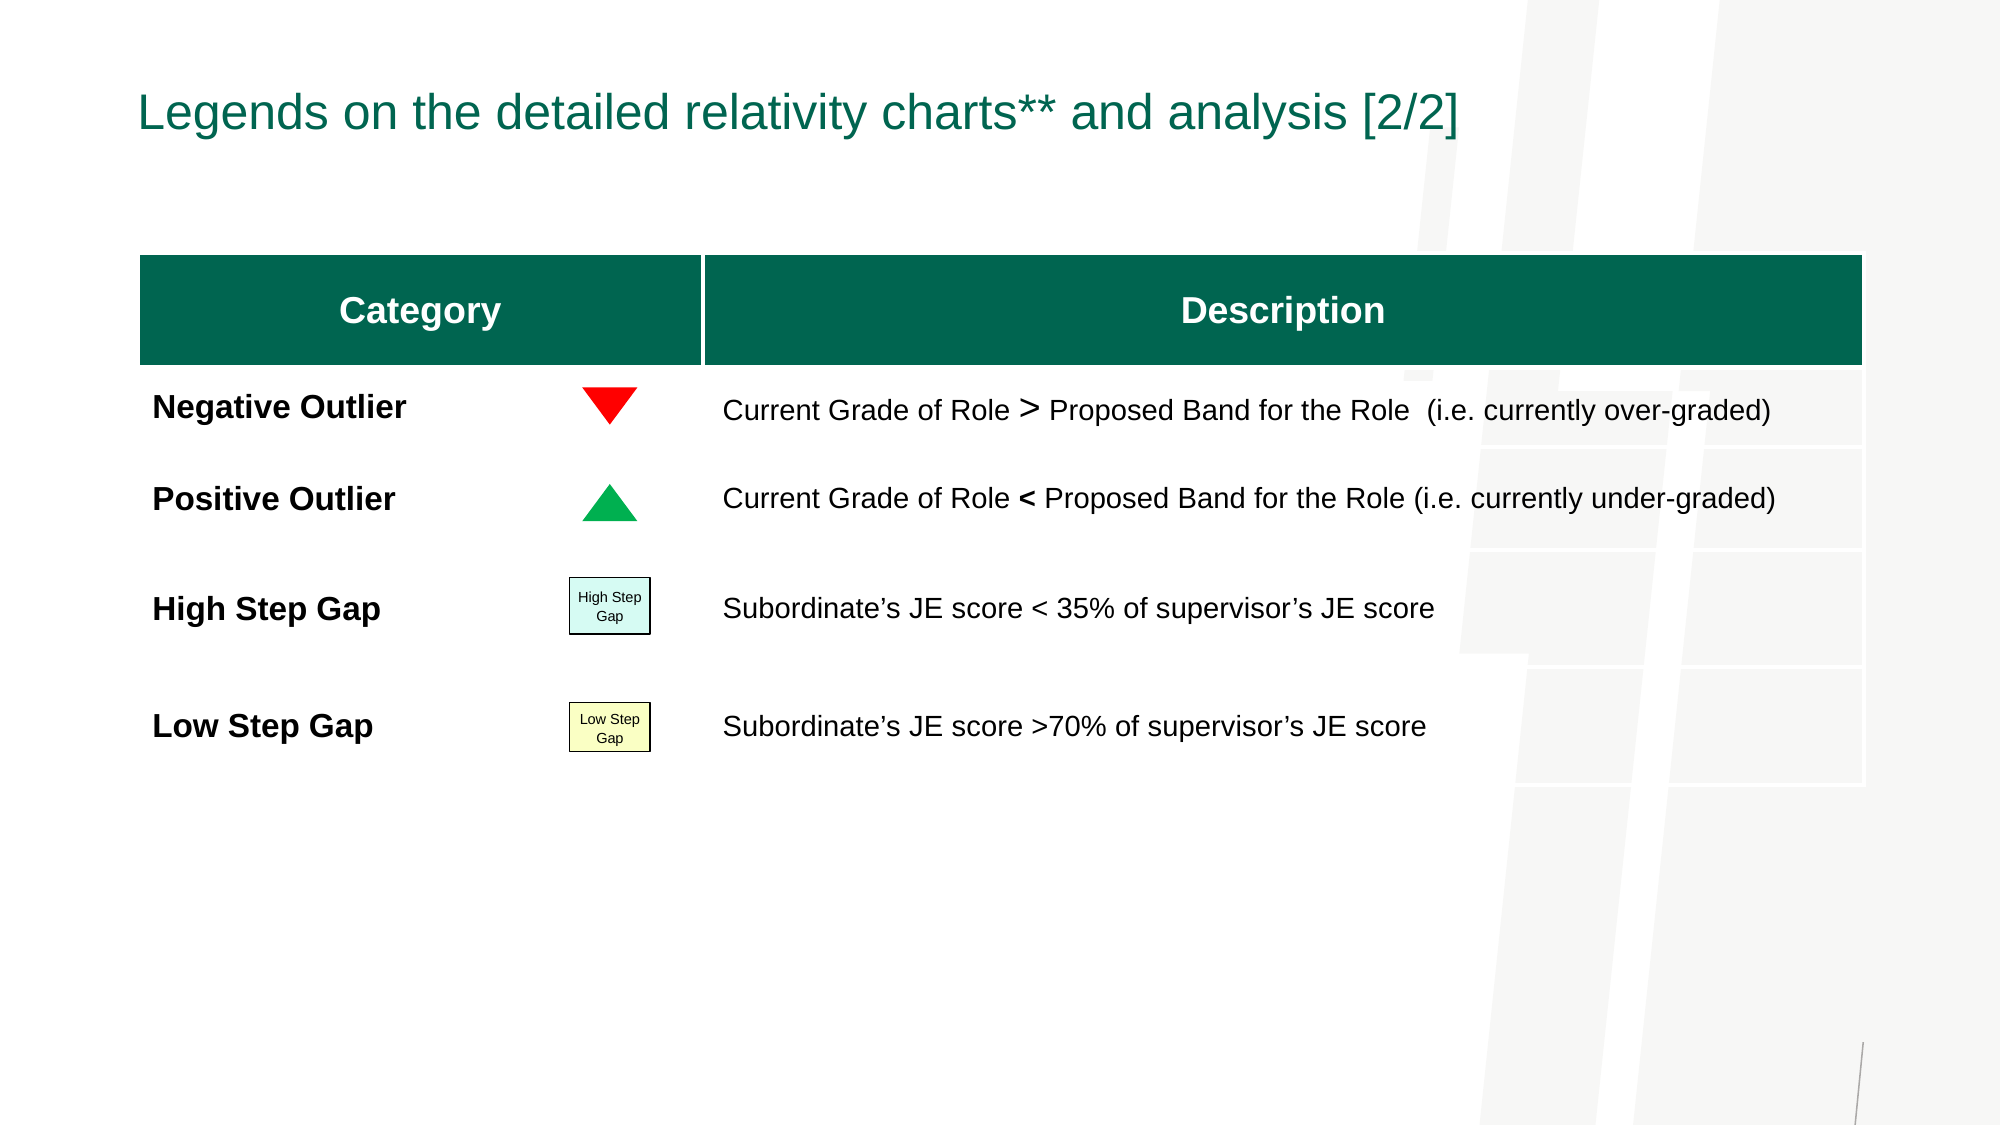

# Legends on the detailed relativity charts** and analysis [2/2]
| Category | Description |
| --- | --- |
| Negative Outlier | Current Grade of Role > Proposed Band for the Role (i.e. currently over-graded) |
| Positive Outlier | Current Grade of Role < Proposed Band for the Role (i.e. currently under-graded) |
| High Step Gap | Subordinate’s JE score < 35% of supervisor’s JE score |
| Low Step Gap | Subordinate’s JE score >70% of supervisor’s JE score |

High Step Gap
Low Step Gap
2